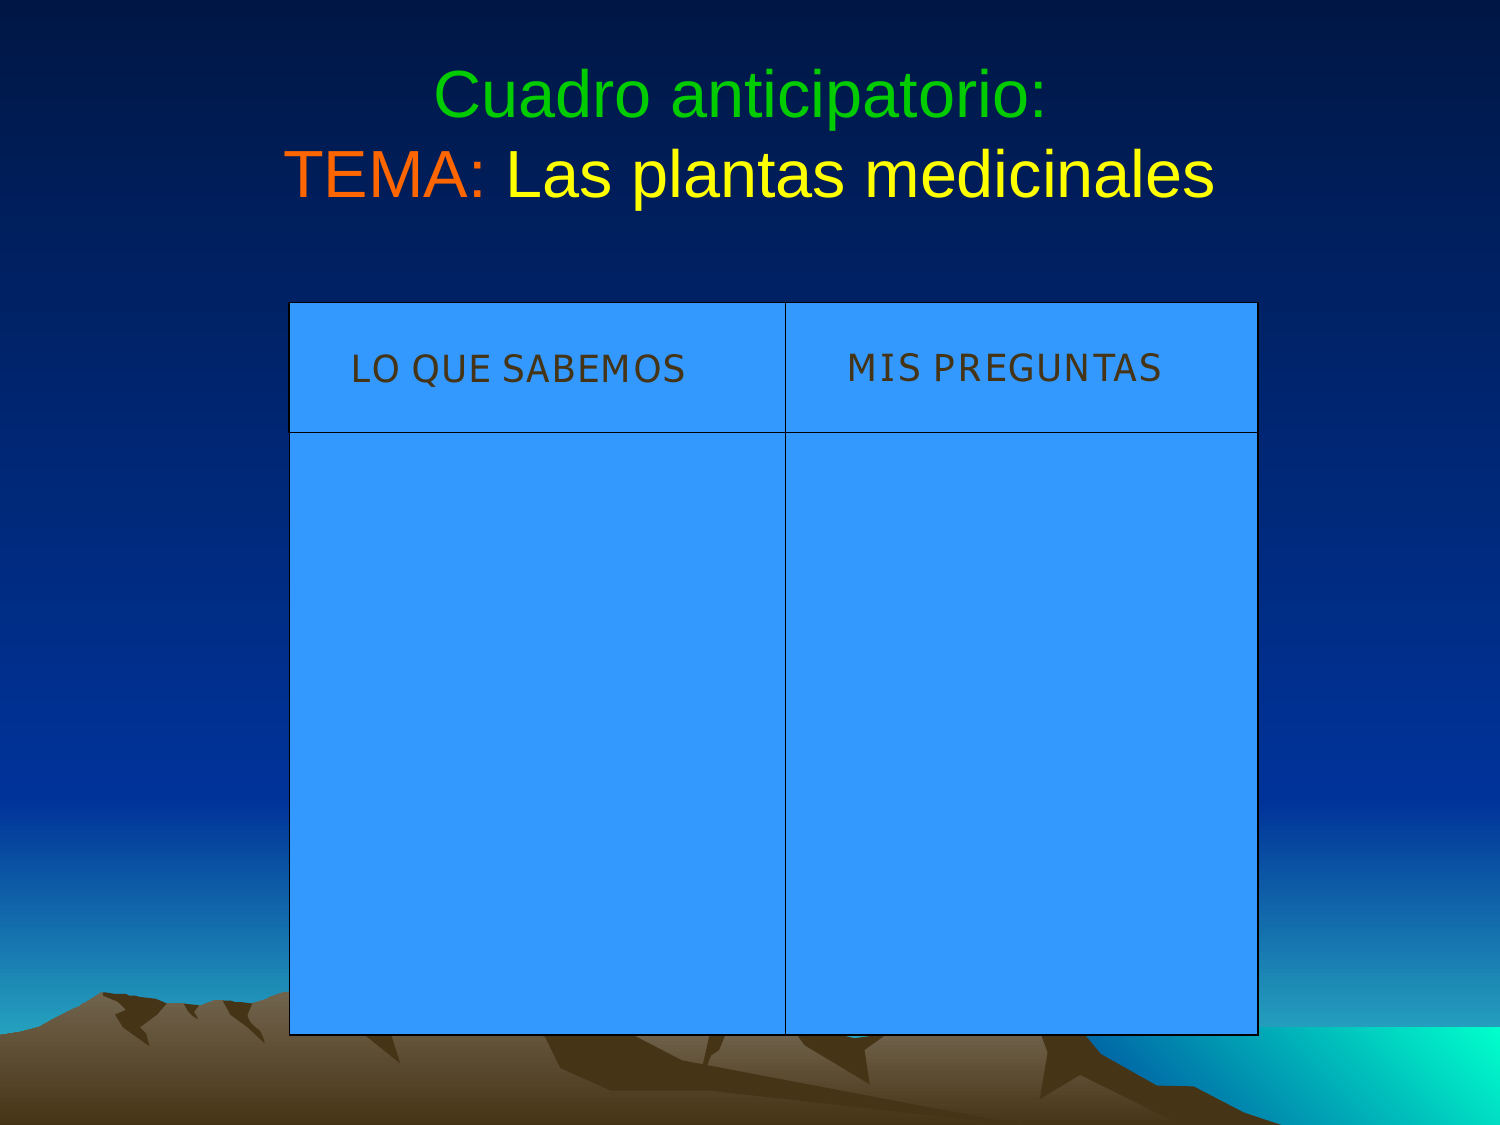

# Cuadro anticipatorio: TEMA: Las plantas medicinales

MIS PREGUNTAS
LO QUE SABEMOS